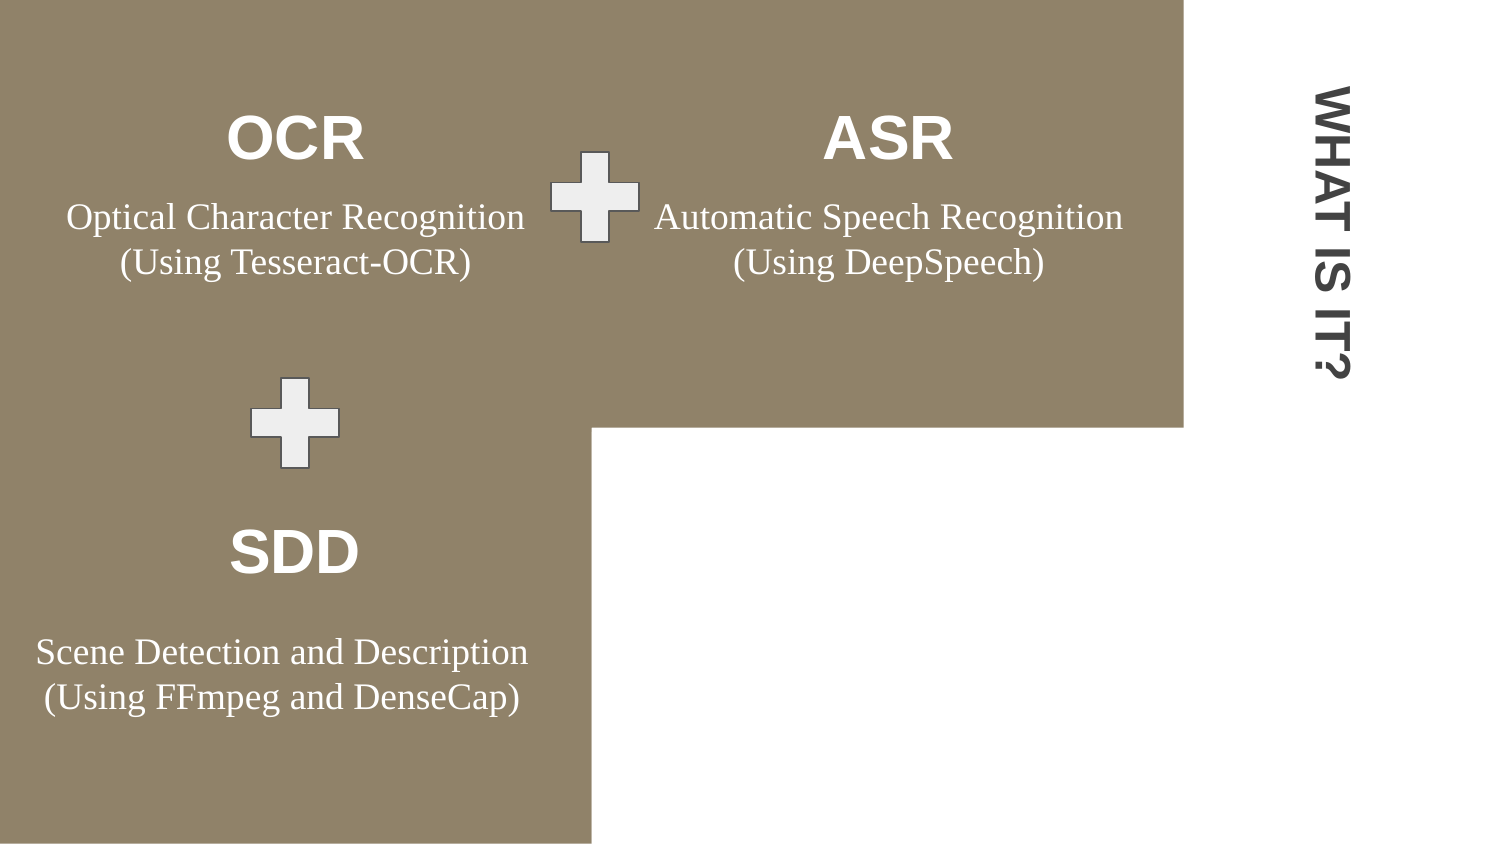

# OCR
ASR

Optical Character Recognition
(Using Tesseract-OCR)
Automatic Speech Recognition (Using DeepSpeech)
WHAT IS IT?

SDD
Scene Detection and Description
(Using FFmpeg and DenseCap)